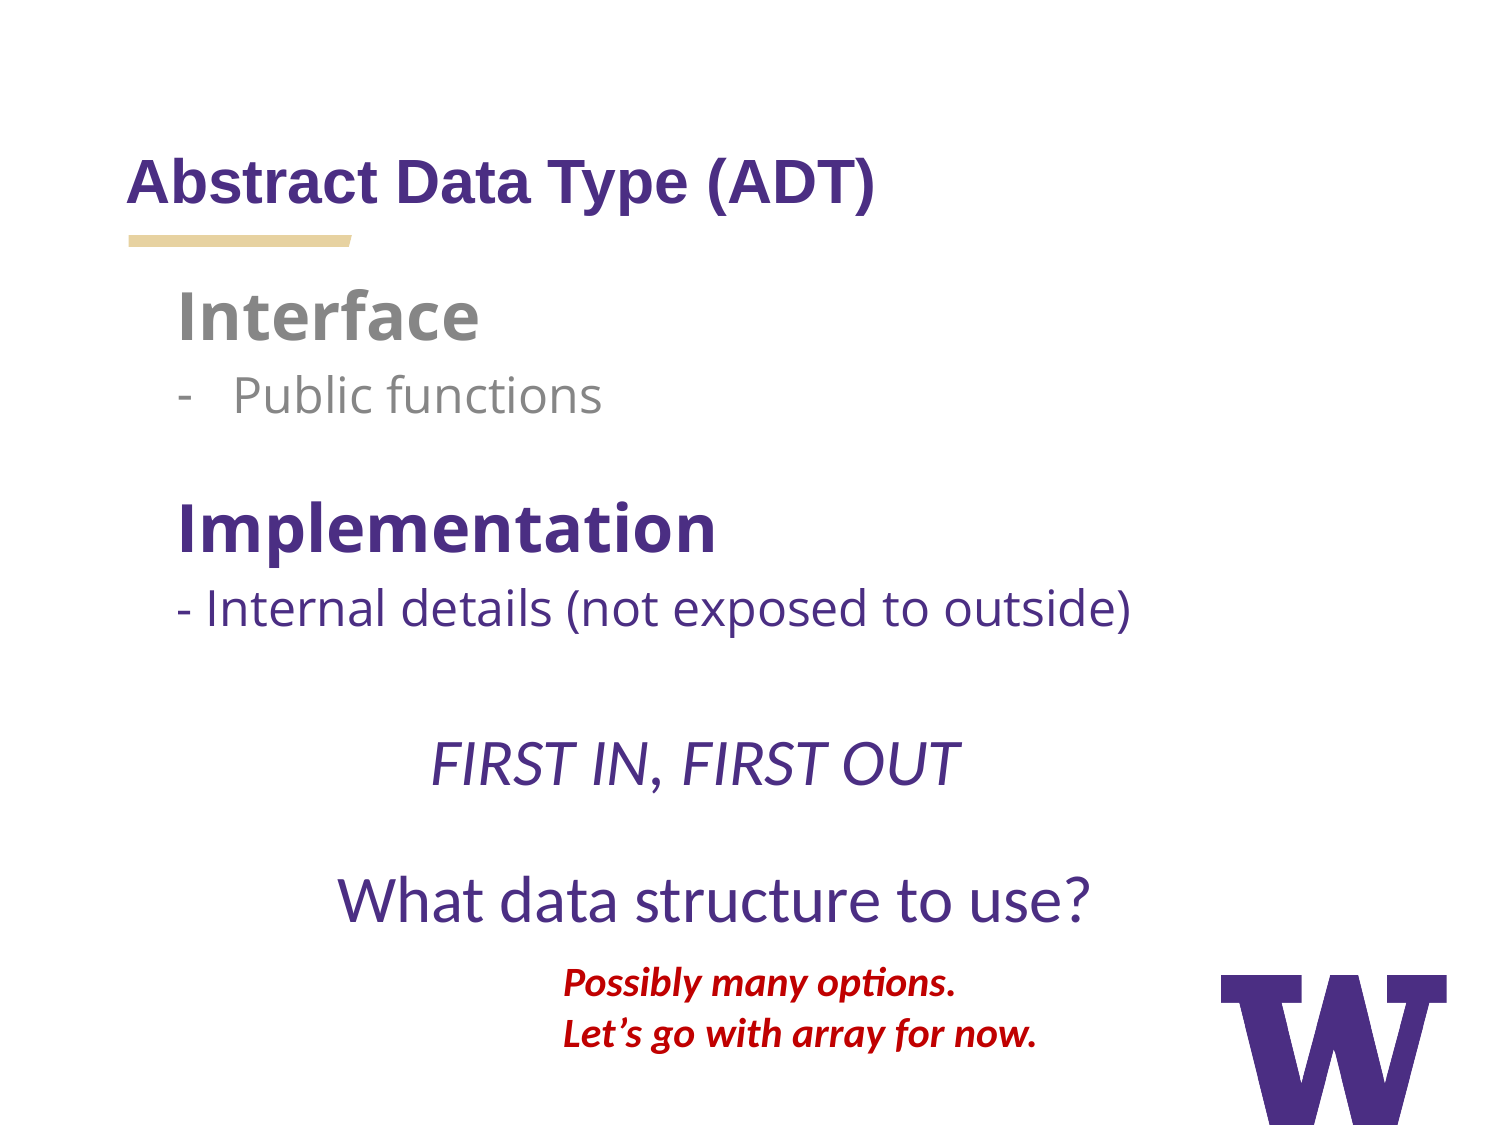

# Abstract Data Type (ADT)
Interface
Public functions
Implementation
- Internal details (not exposed to outside)
FIRST IN, FIRST OUT
What data structure to use?
Possibly many options.
Let’s go with array for now.